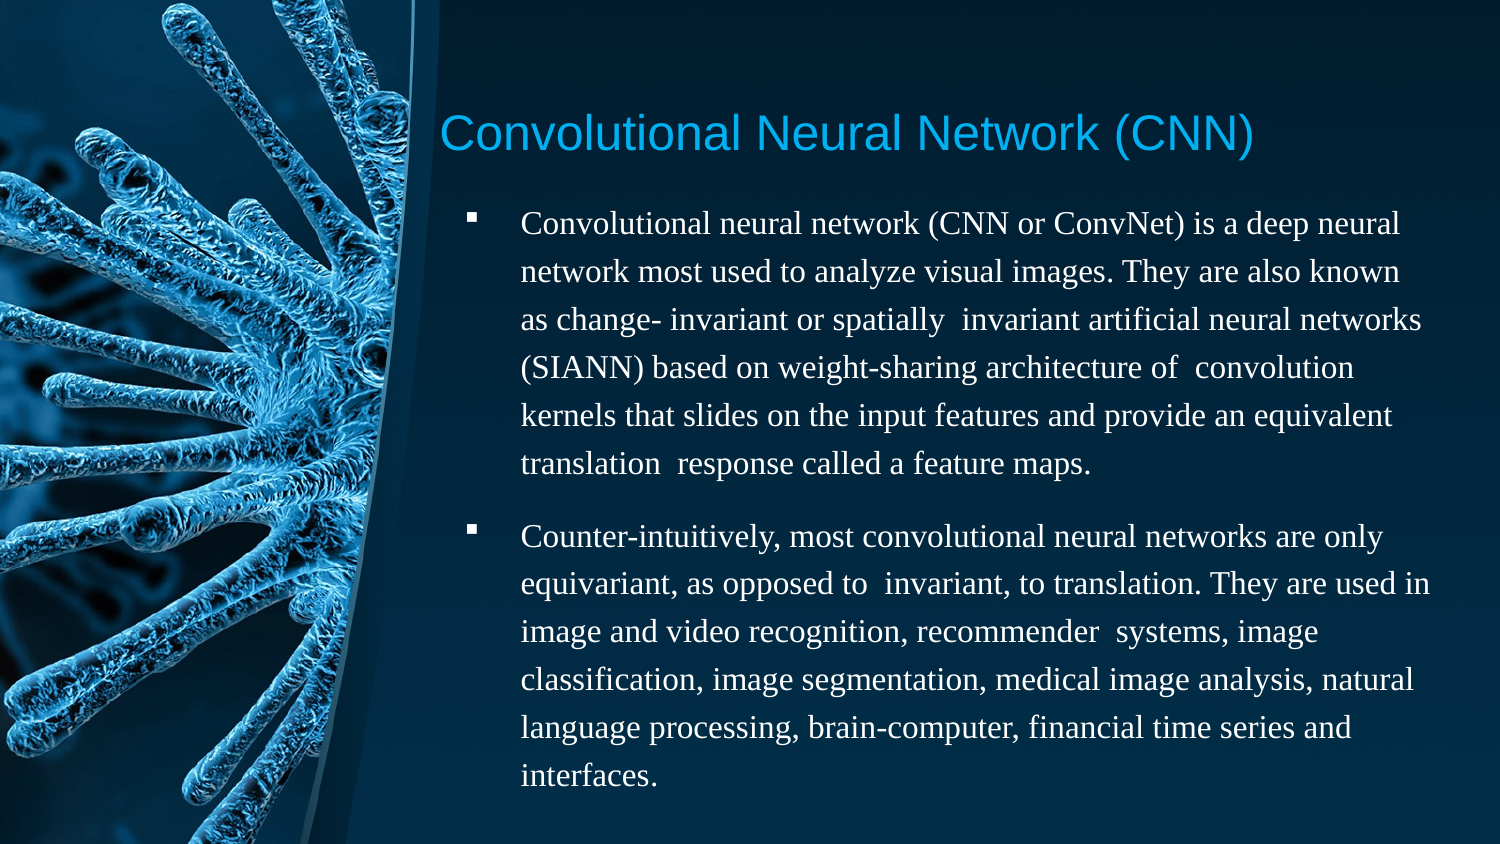

# Convolutional Neural Network (CNN)
Convolutional neural network (CNN or ConvNet) is a deep neural network most used to analyze visual images. They are also known as change- invariant or spatially  invariant artificial neural networks (SIANN) based on weight-sharing architecture of  convolution kernels that slides on the input features and provide an equivalent translation  response called a feature maps.
Counter-intuitively, most convolutional neural networks are only equivariant, as opposed to  invariant, to translation. They are used in image and video recognition, recommender  systems, image classification, image segmentation, medical image analysis, natural  language processing, brain-computer, financial time series and interfaces.